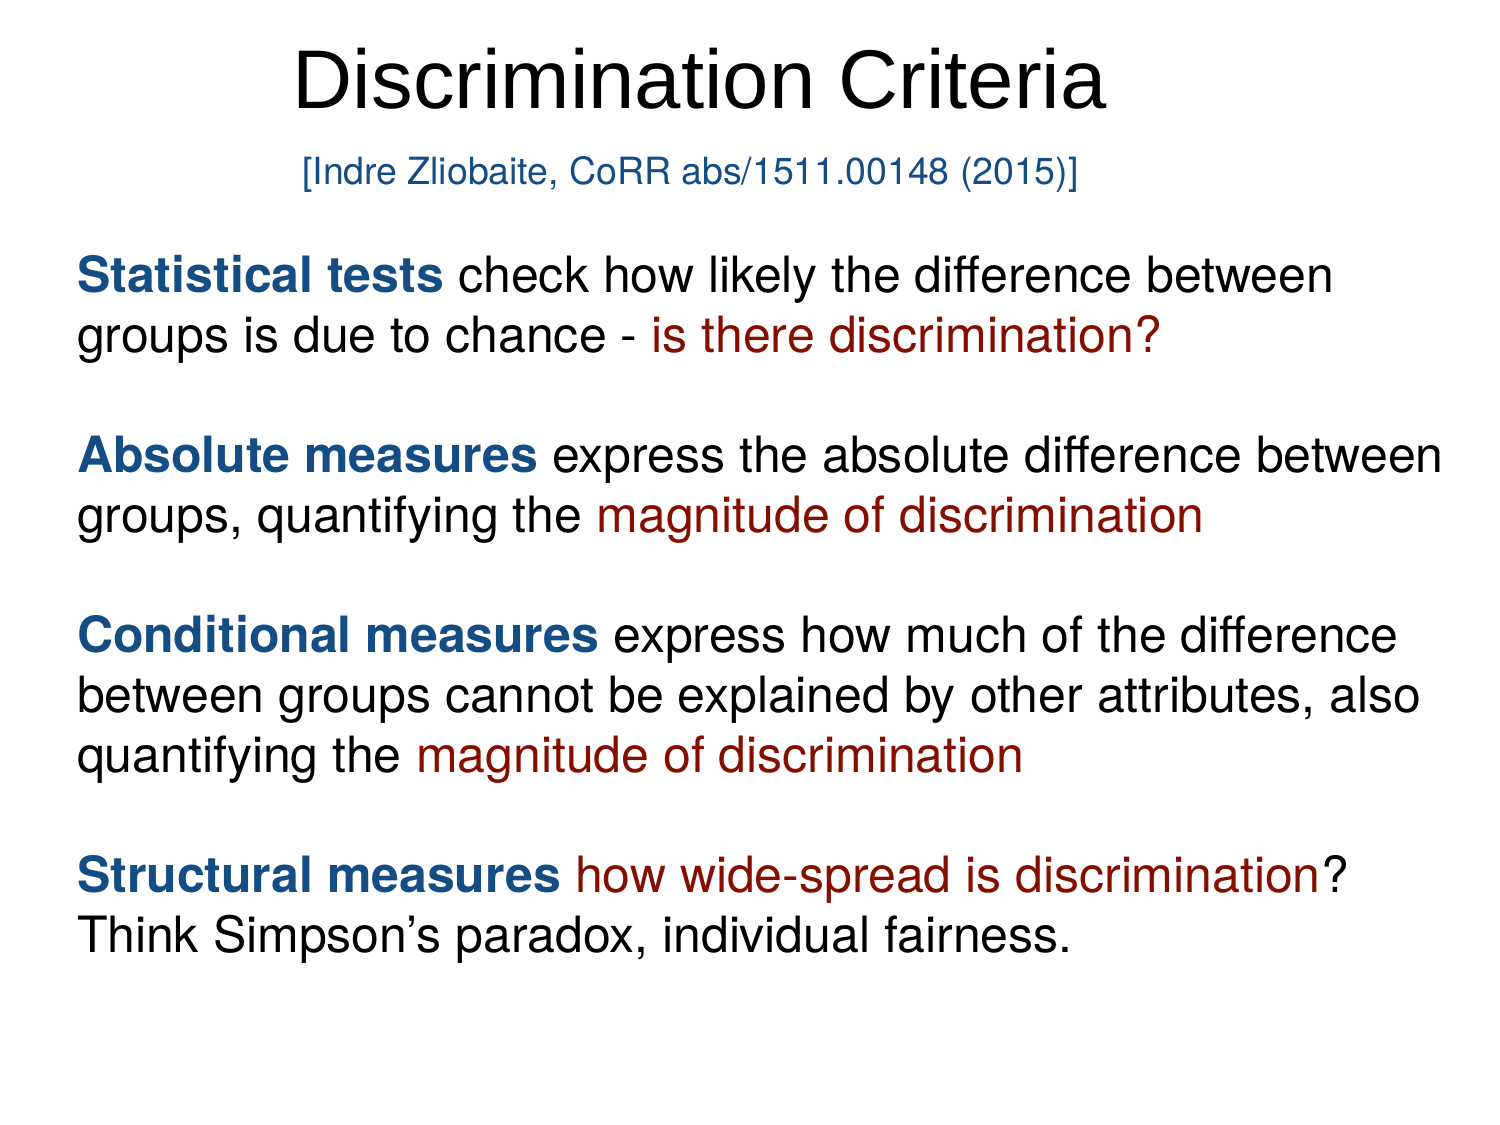

Discrimination Criteria
[Indre Zliobaite, CoRR abs/1511.00148 (2015)]
Statistical tests check how likely the difference between groups is due to chance - is there discrimination?

Absolute measures express the absolute difference between groups, quantifying the magnitude of discrimination

Conditional measures express how much of the difference between groups cannot be explained by other attributes, also quantifying the magnitude of discrimination

Structural measures how wide-spread is discrimination? Think Simpson’s paradox, individual fairness.